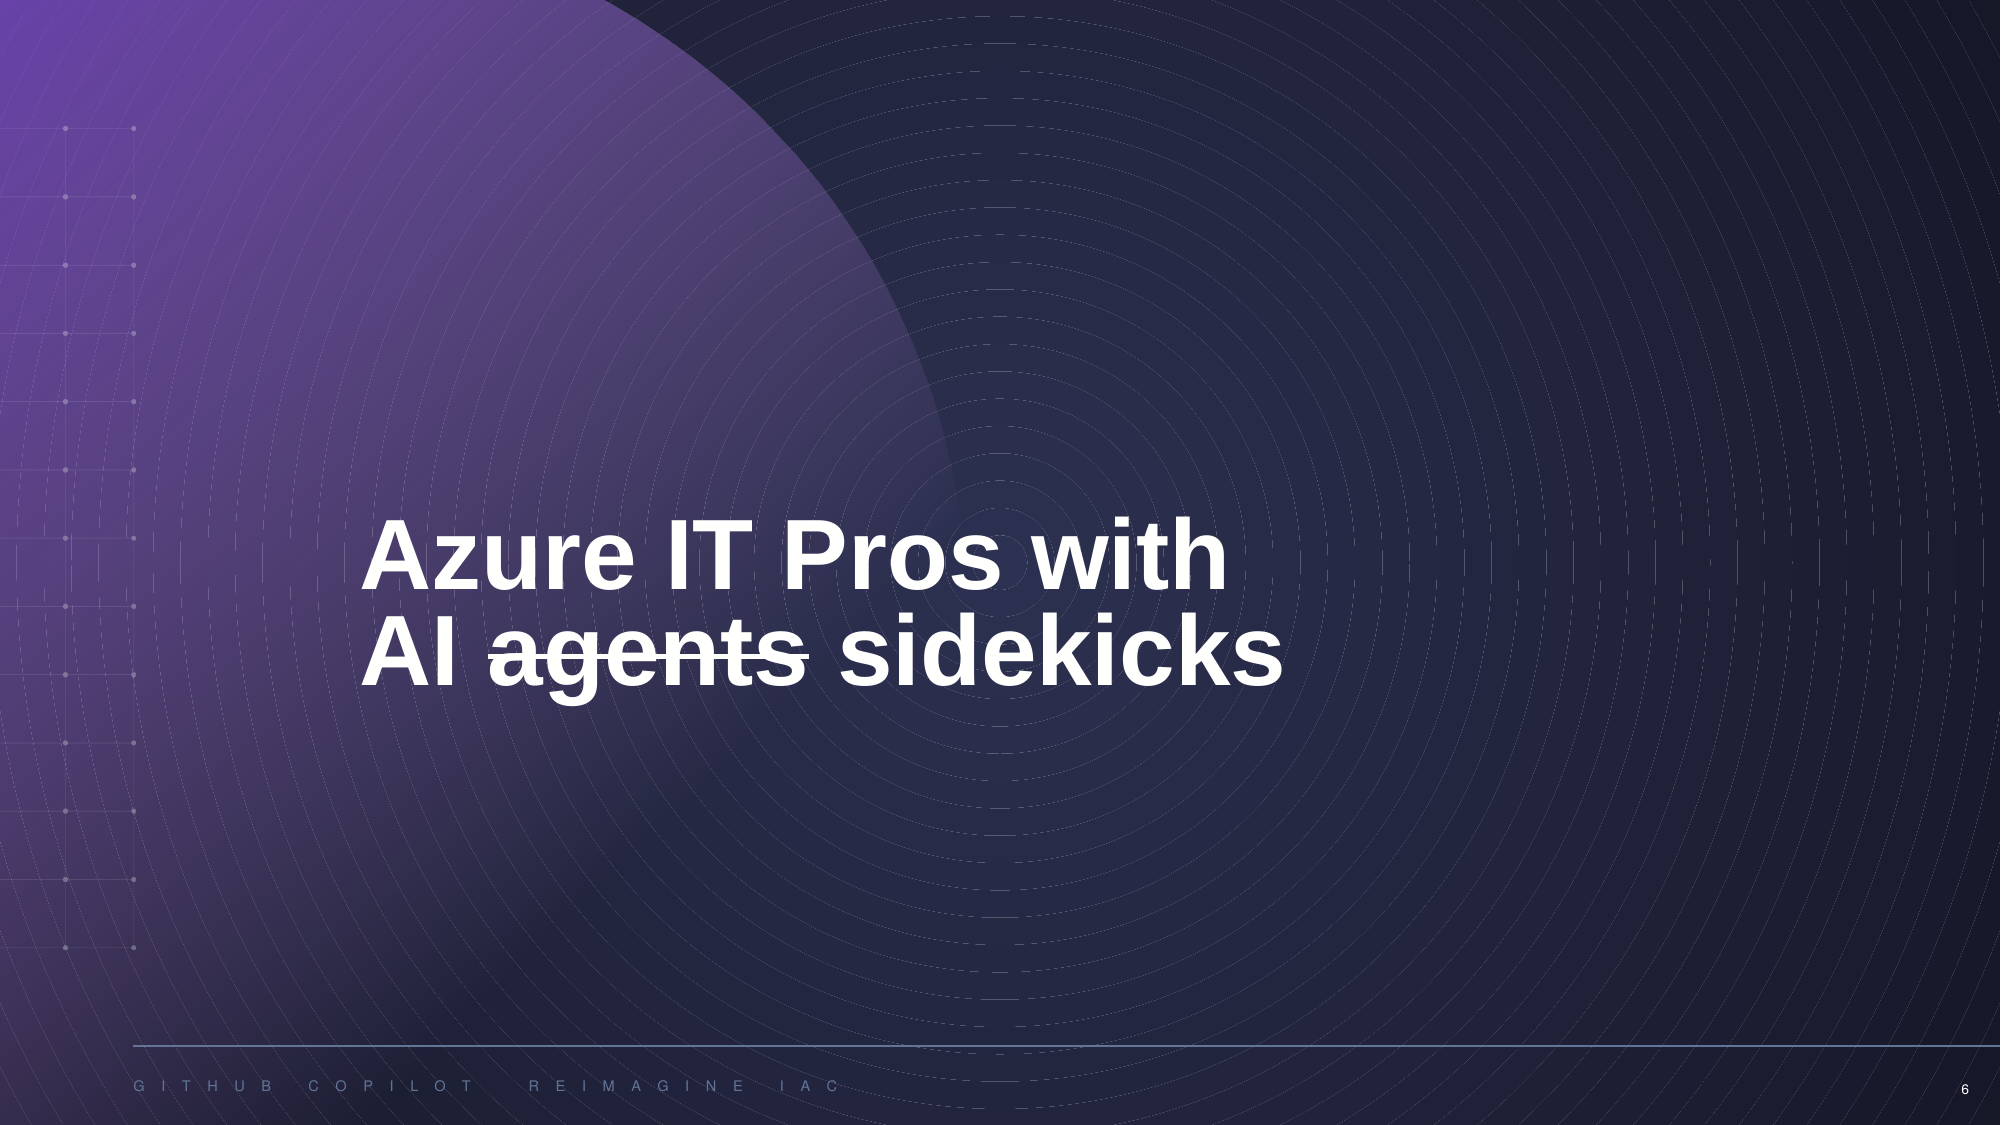

The future is agentic workflows
Azure IT Pros with
AI agents sidekicks